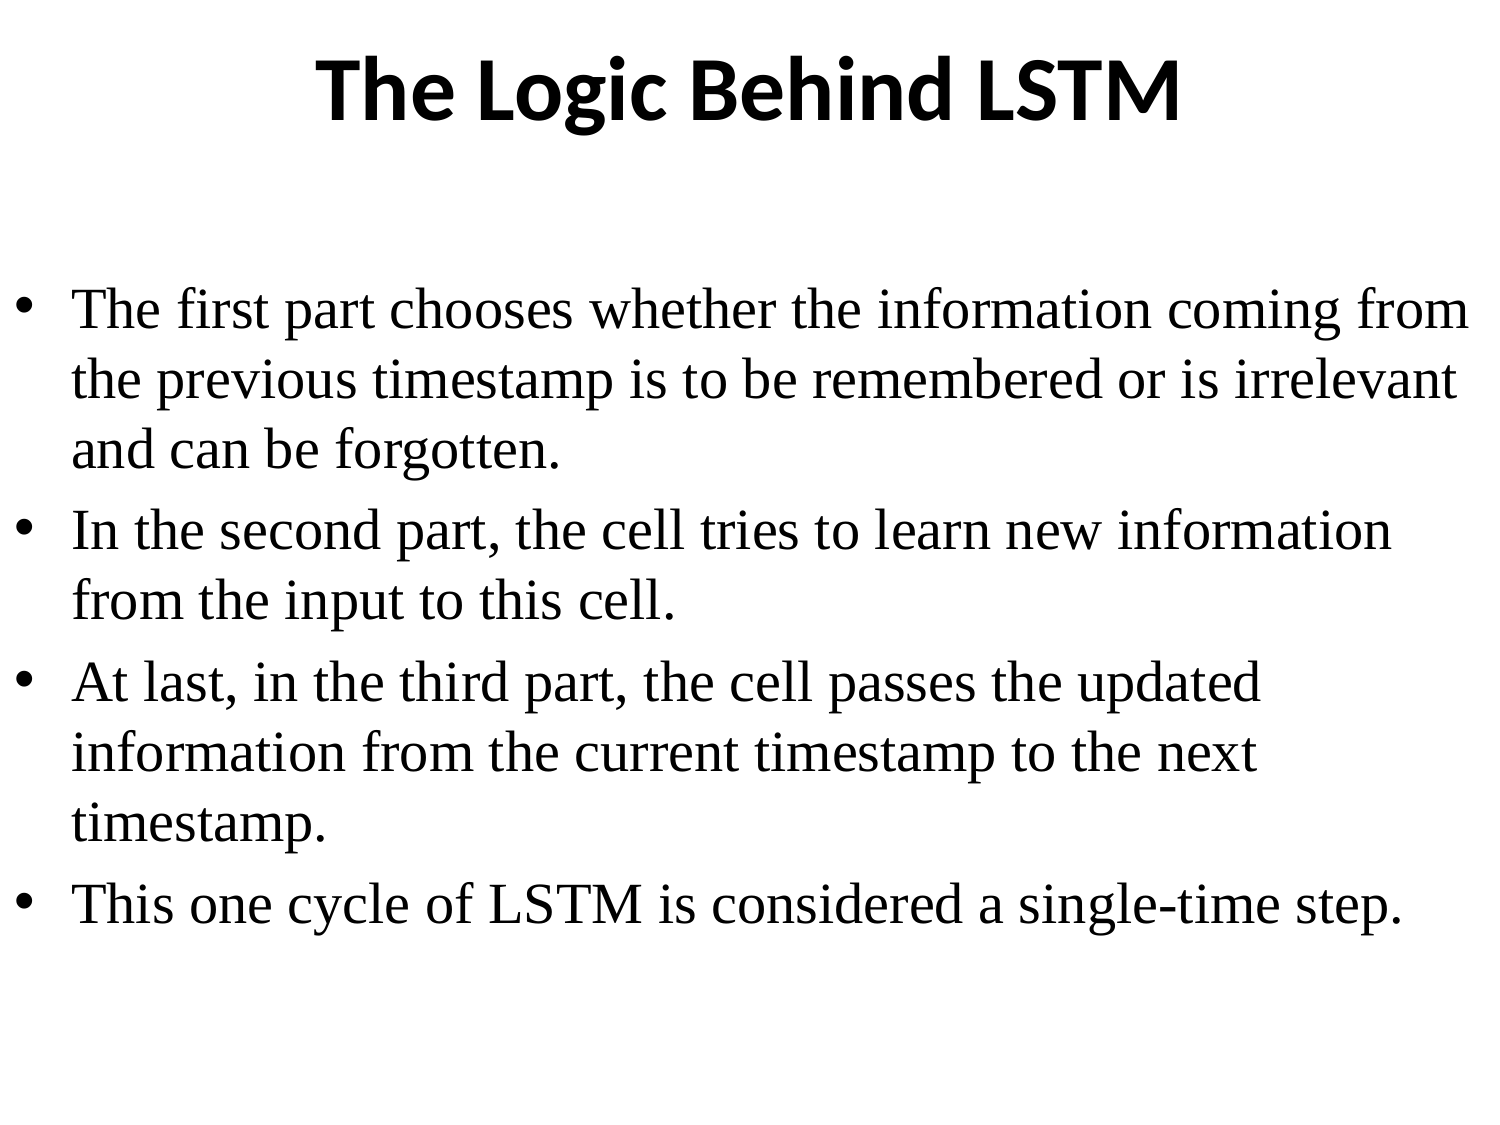

# The Logic Behind LSTM
The first part chooses whether the information coming from the previous timestamp is to be remembered or is irrelevant and can be forgotten.
In the second part, the cell tries to learn new information from the input to this cell.
At last, in the third part, the cell passes the updated information from the current timestamp to the next timestamp.
This one cycle of LSTM is considered a single-time step.